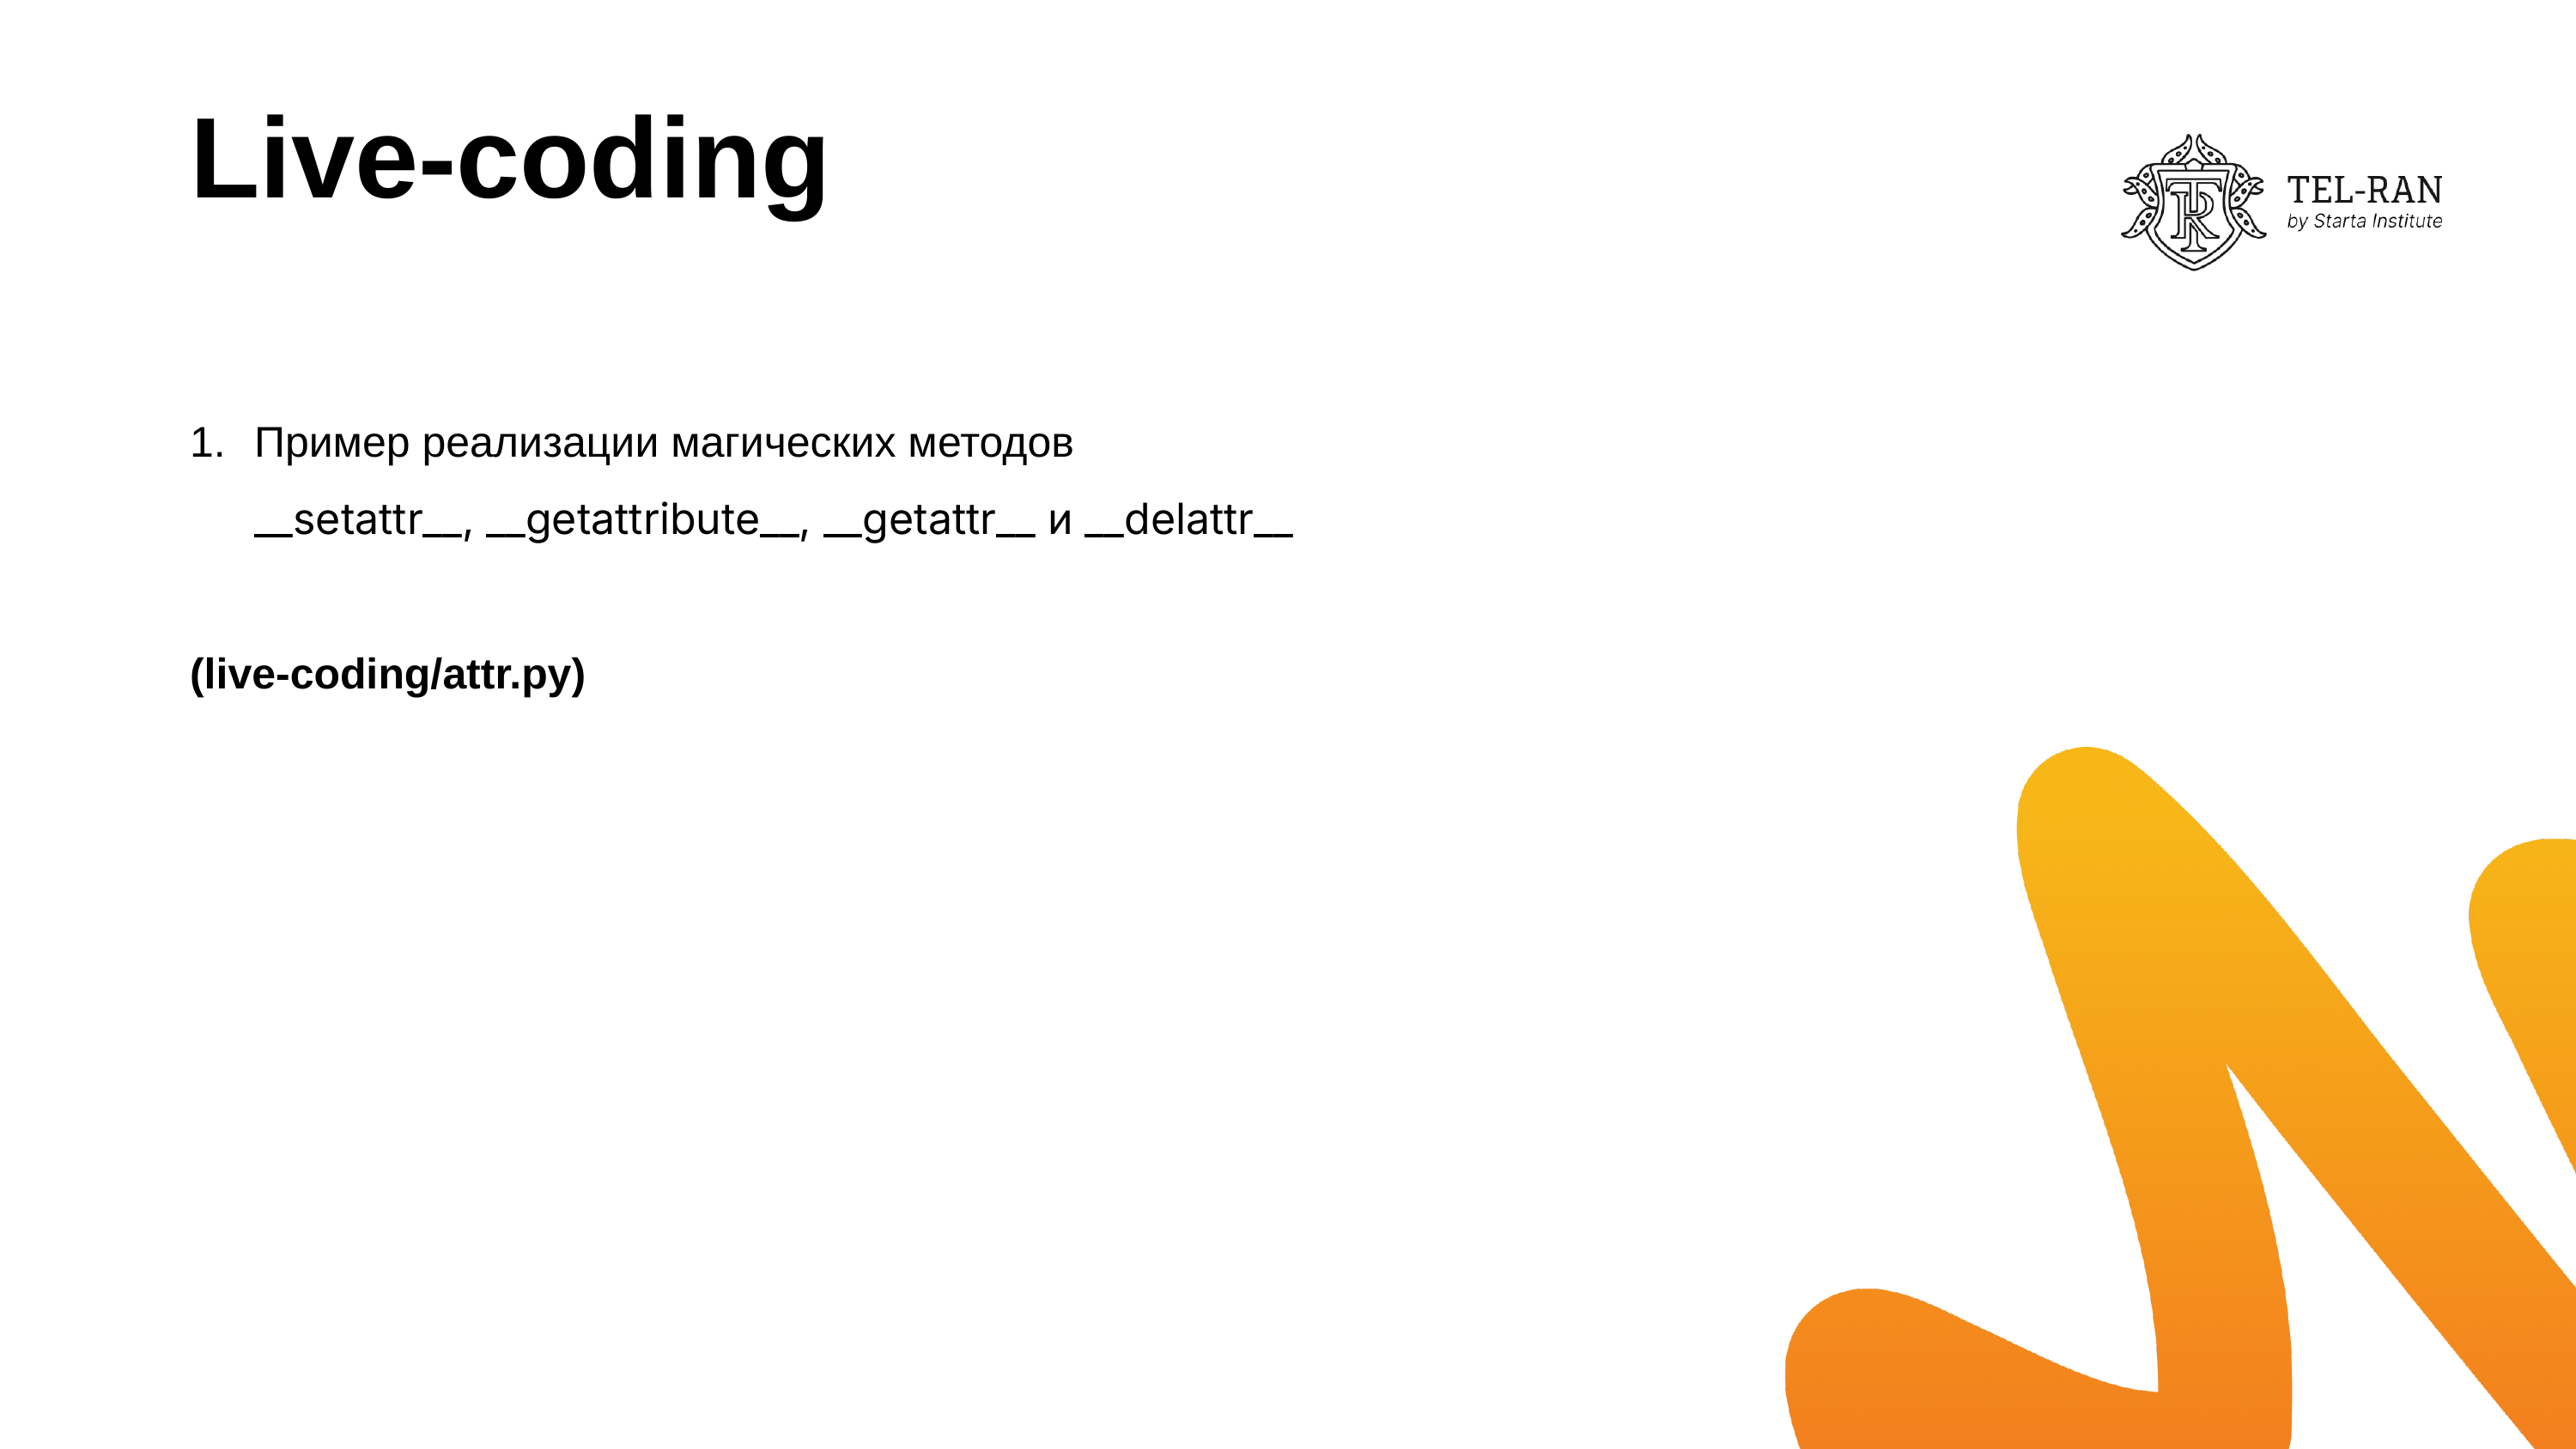

# Live-coding
Пример реализации магических методов
__setattr__, __getattribute__, __getattr__ и __delattr__

(live-coding/attr.py)